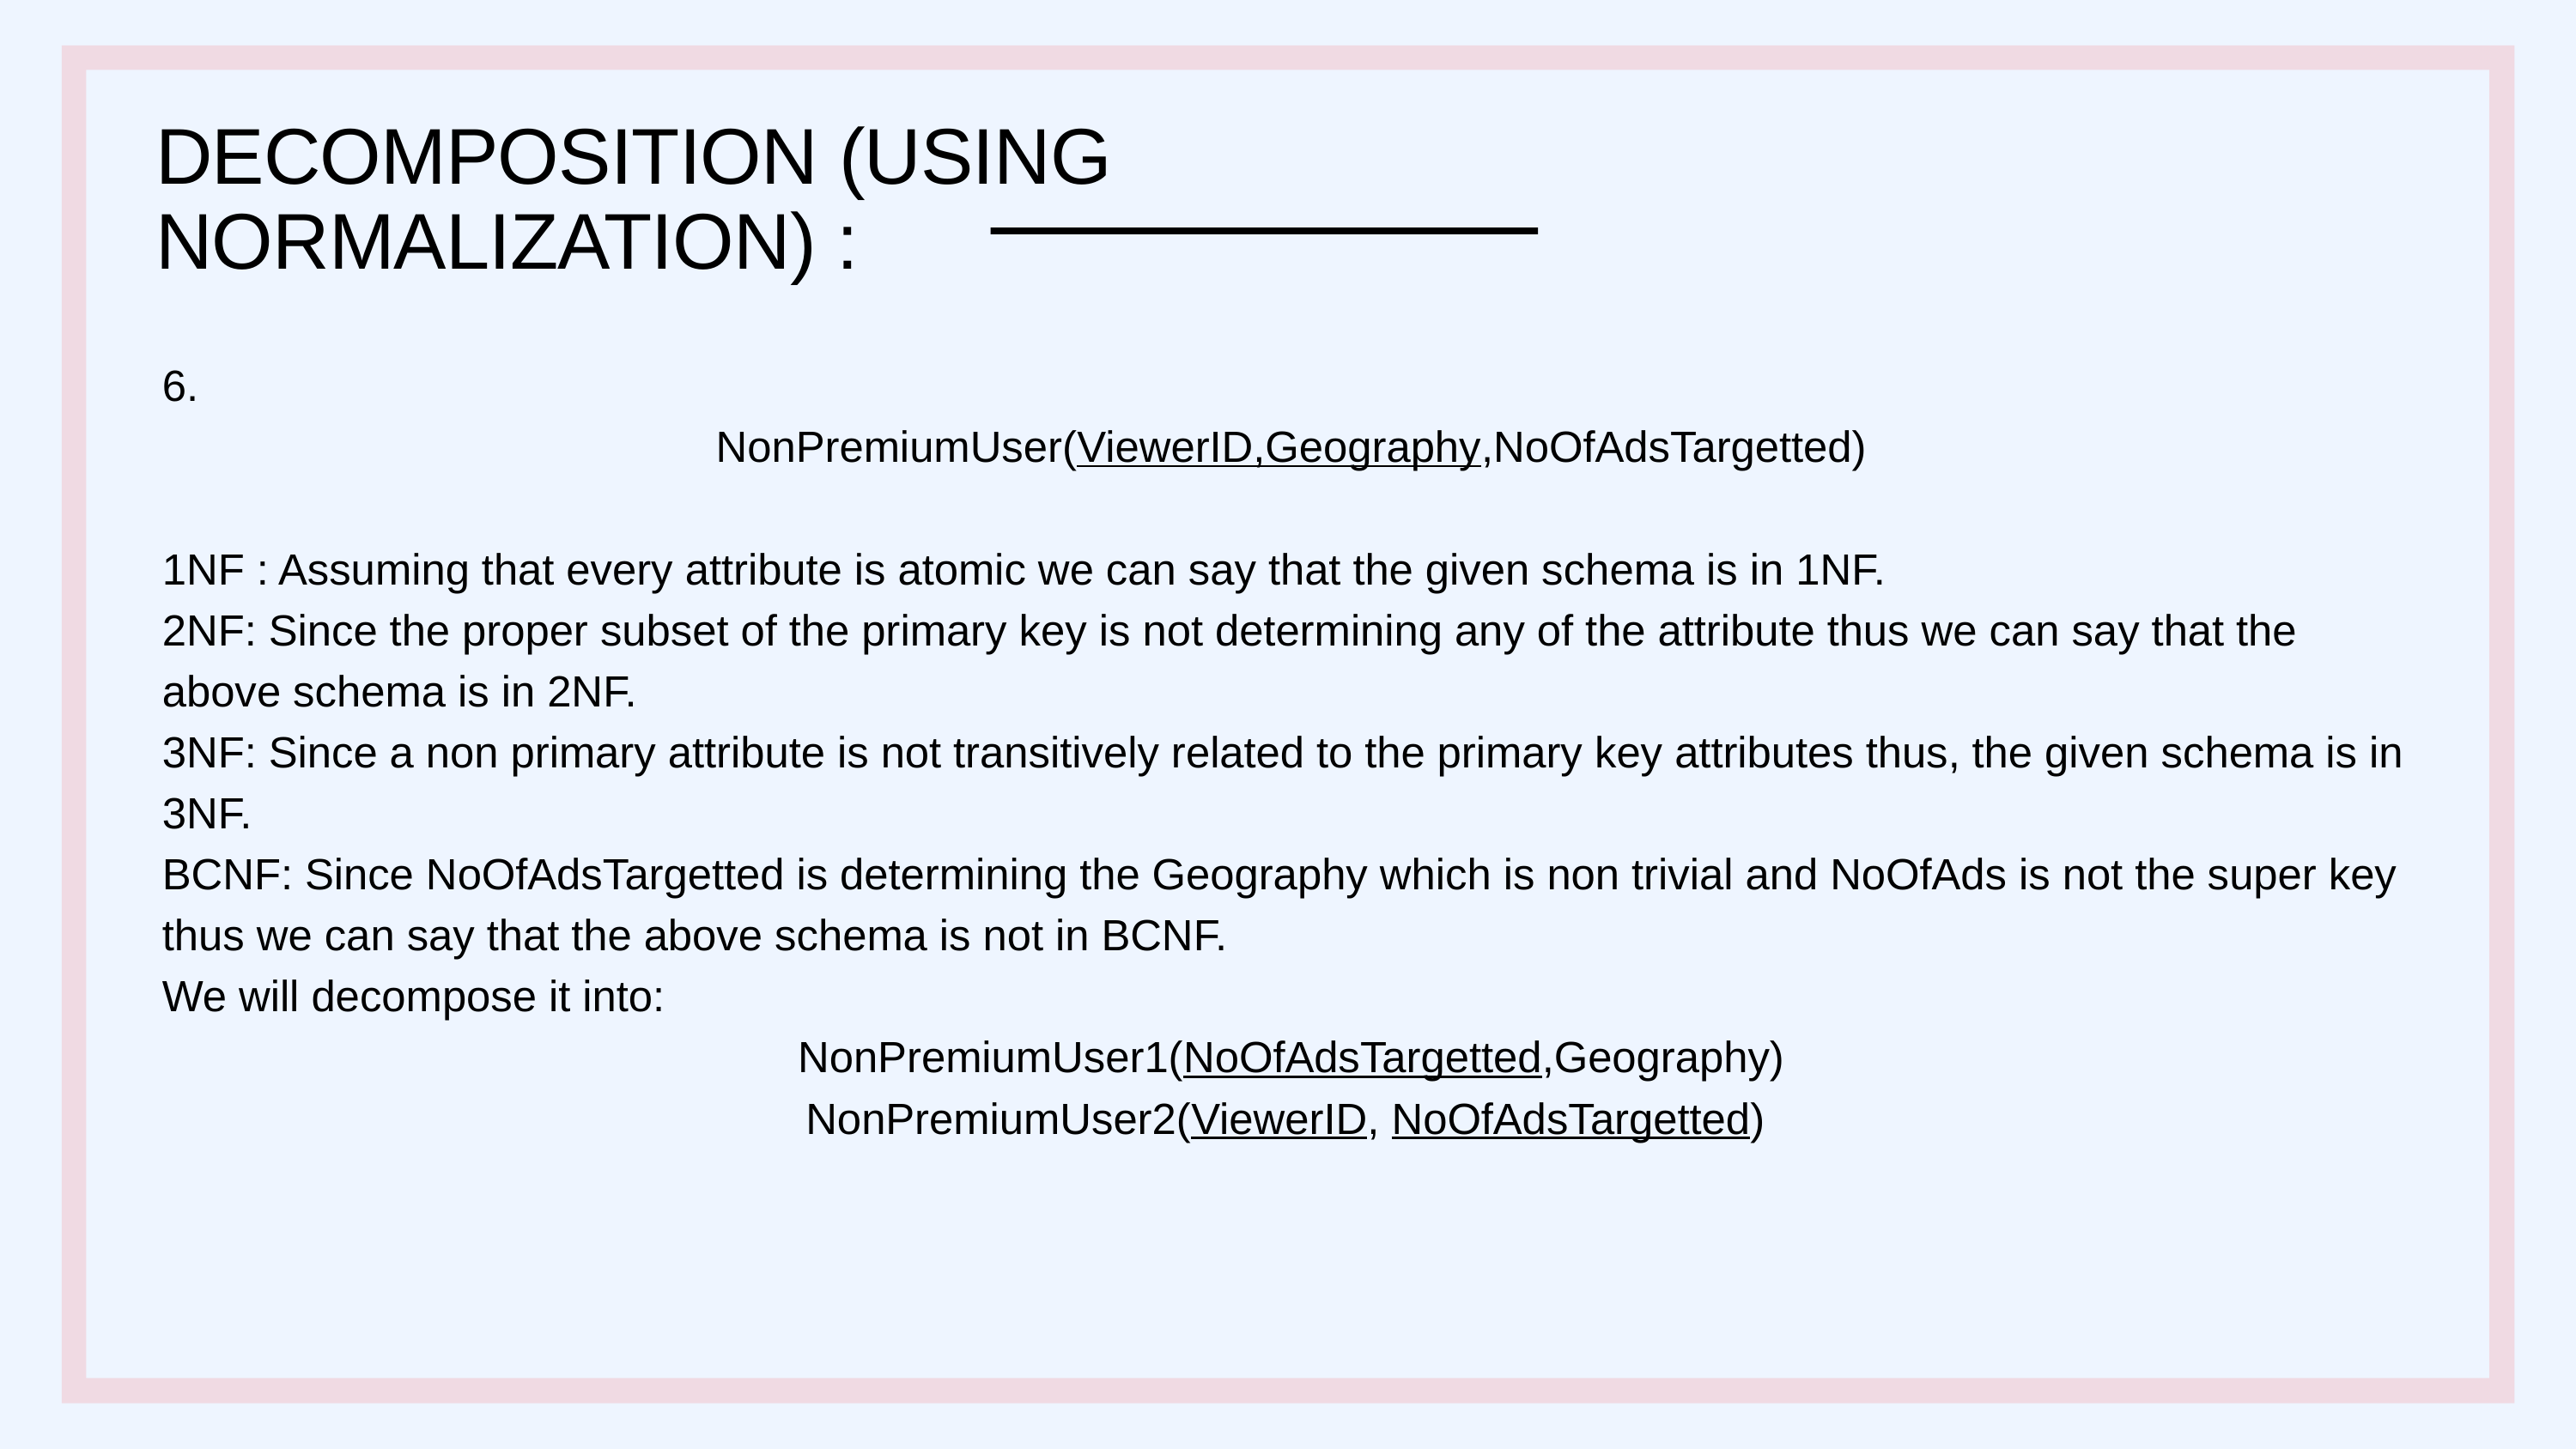

DECOMPOSITION (USING NORMALIZATION) :

6.
NonPremiumUser(ViewerID,Geography,NoOfAdsTargetted)

1NF : Assuming that every attribute is atomic we can say that the given schema is in 1NF.
2NF: Since the proper subset of the primary key is not determining any of the attribute thus we can say that the above schema is in 2NF.
3NF: Since a non primary attribute is not transitively related to the primary key attributes thus, the given schema is in 3NF.
BCNF: Since NoOfAdsTargetted is determining the Geography which is non trivial and NoOfAds is not the super key thus we can say that the above schema is not in BCNF.
We will decompose it into:
NonPremiumUser1(NoOfAdsTargetted,Geography)
NonPremiumUser2(ViewerID, NoOfAdsTargetted)